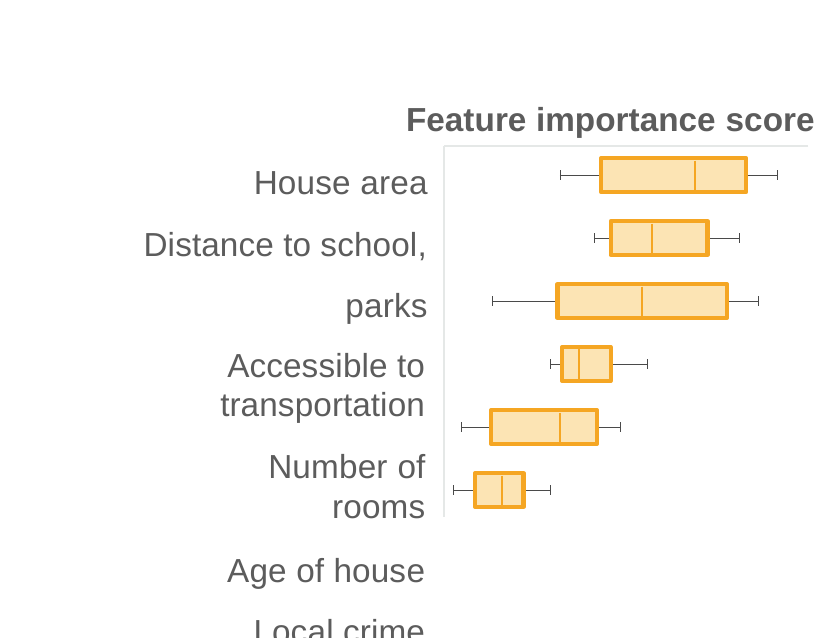

Feature importance score
House area  Distance to school, parks
Accessible to transportation
Number of rooms
Age of house  Local crime rate